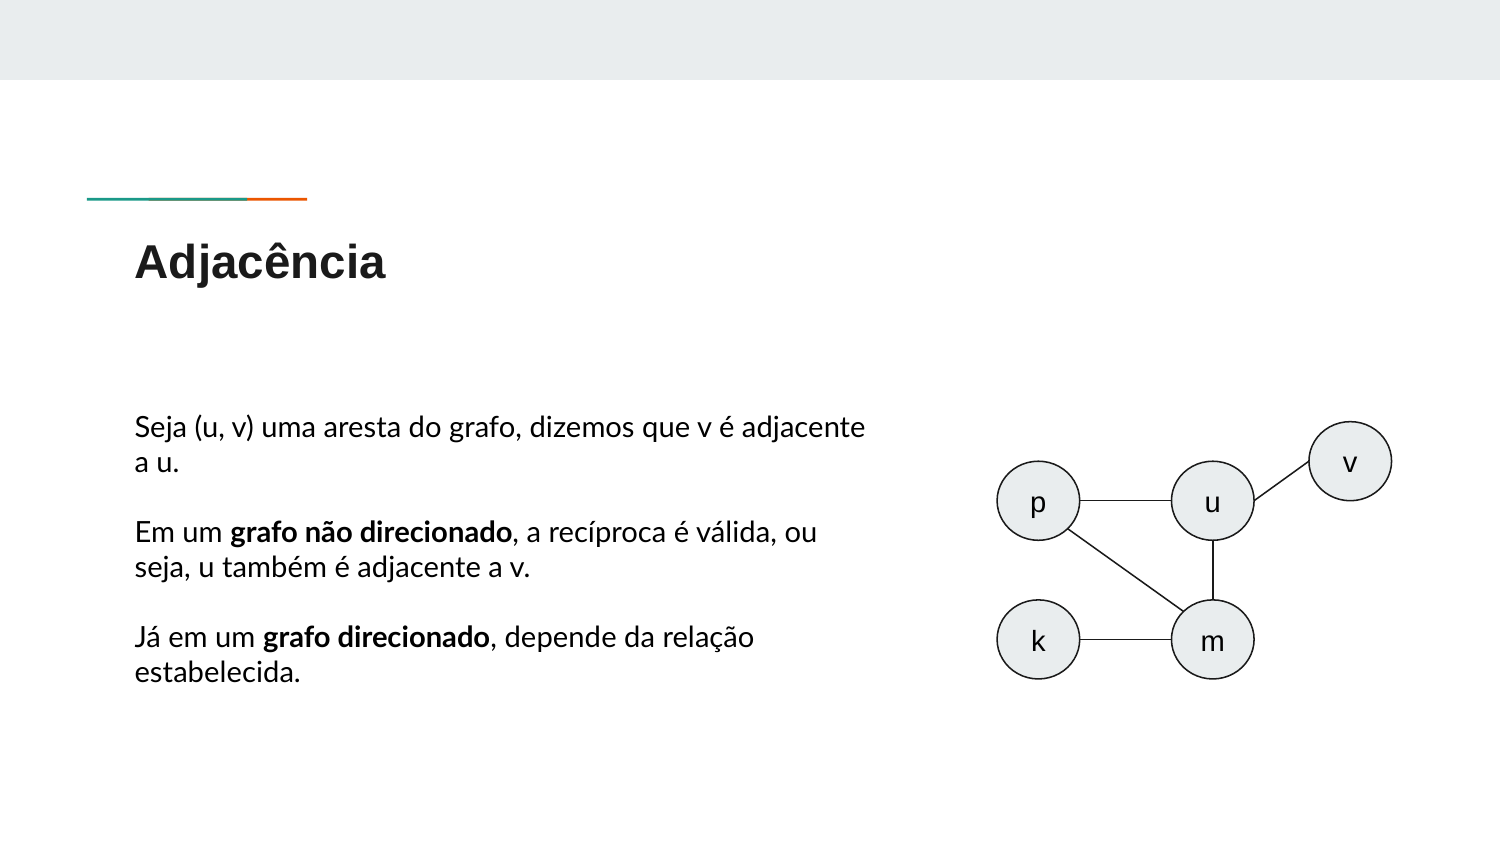

# Adjacência
Seja (u, v) uma aresta do grafo, dizemos que v é adjacente a u.

Em um grafo não direcionado, a recíproca é válida, ou seja, u também é adjacente a v.

Já em um grafo direcionado, depende da relação estabelecida.
v
p
u
k
m